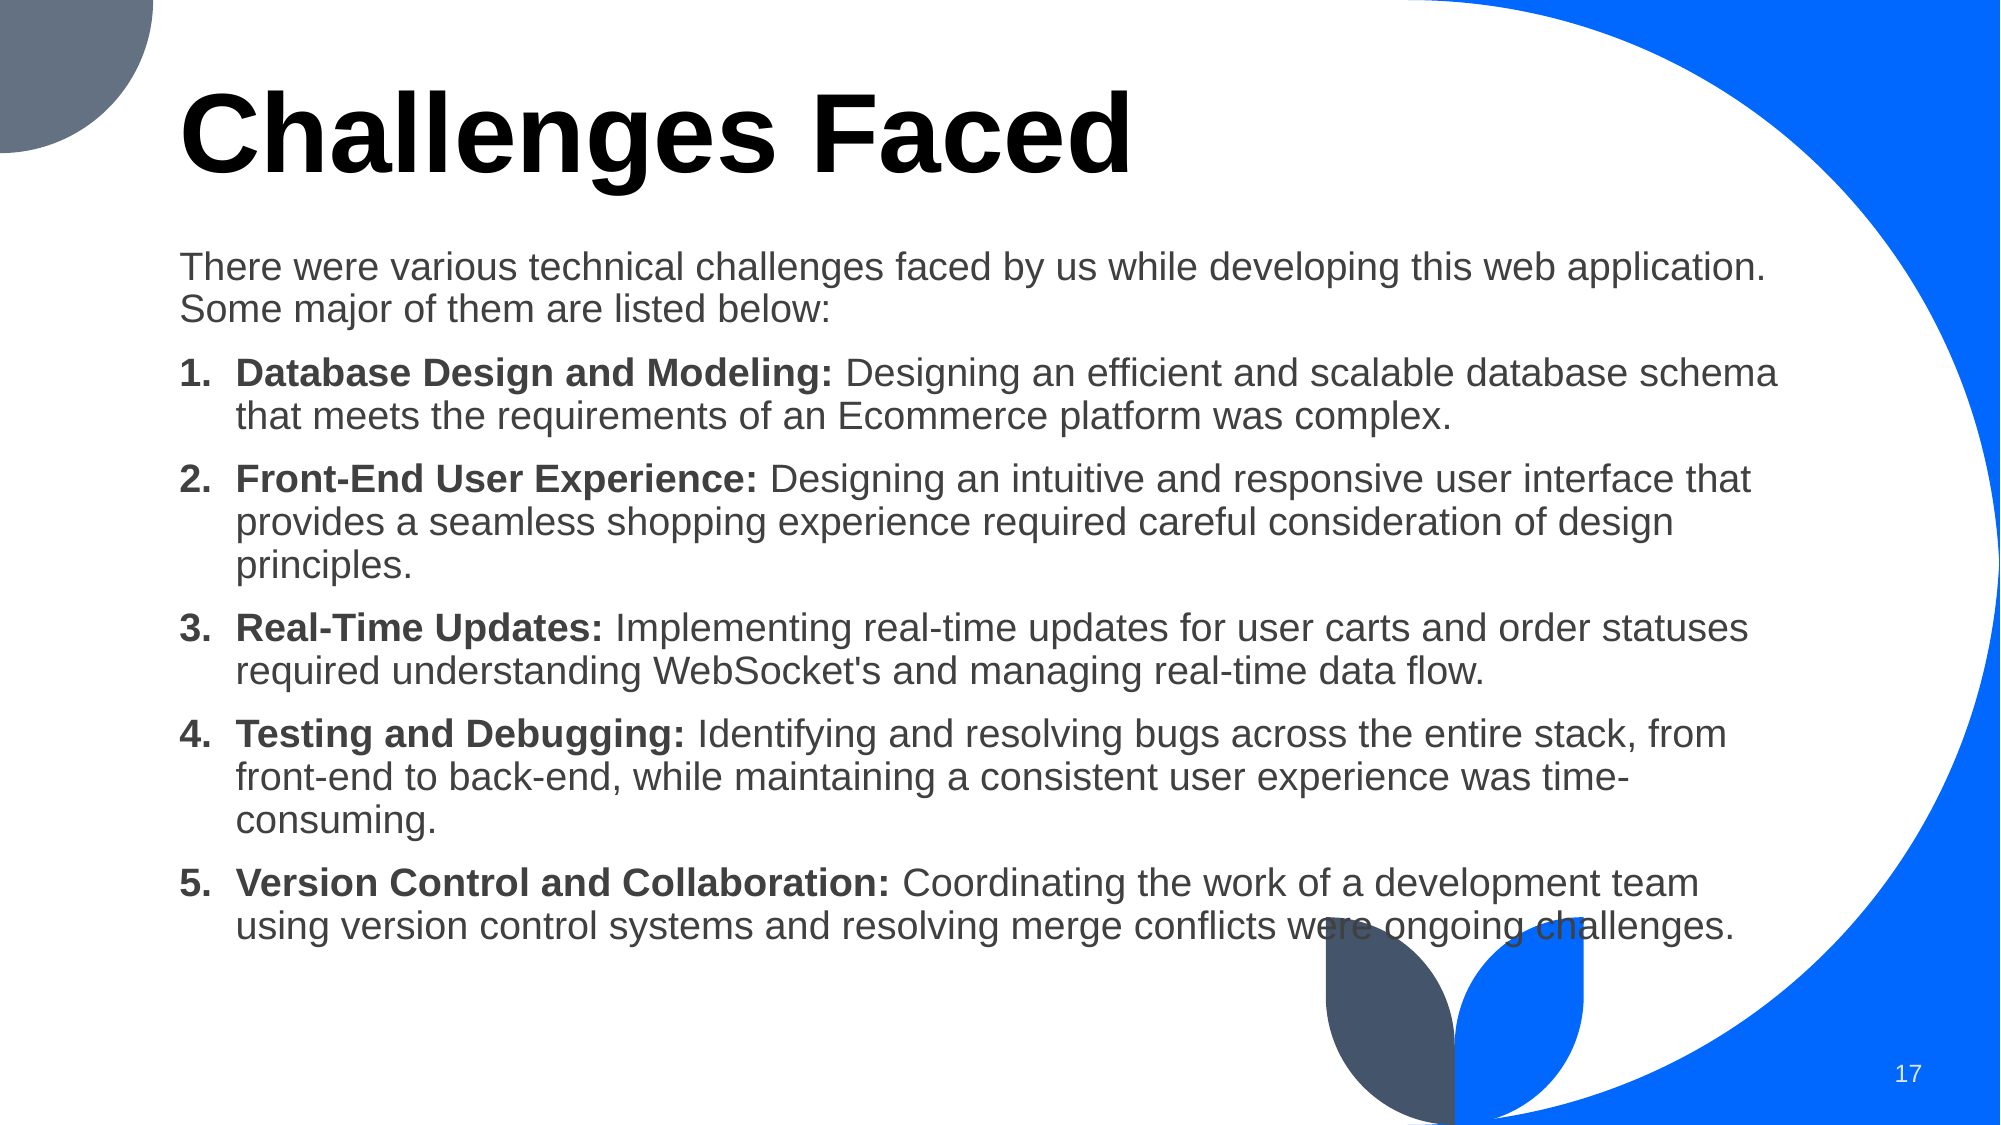

# Challenges Faced
There were various technical challenges faced by us while developing this web application. Some major of them are listed below:
Database Design and Modeling: Designing an efficient and scalable database schema that meets the requirements of an Ecommerce platform was complex.
Front-End User Experience: Designing an intuitive and responsive user interface that provides a seamless shopping experience required careful consideration of design principles.
Real-Time Updates: Implementing real-time updates for user carts and order statuses required understanding WebSocket's and managing real-time data flow.
Testing and Debugging: Identifying and resolving bugs across the entire stack, from front-end to back-end, while maintaining a consistent user experience was time-consuming.
Version Control and Collaboration: Coordinating the work of a development team using version control systems and resolving merge conflicts were ongoing challenges.
17